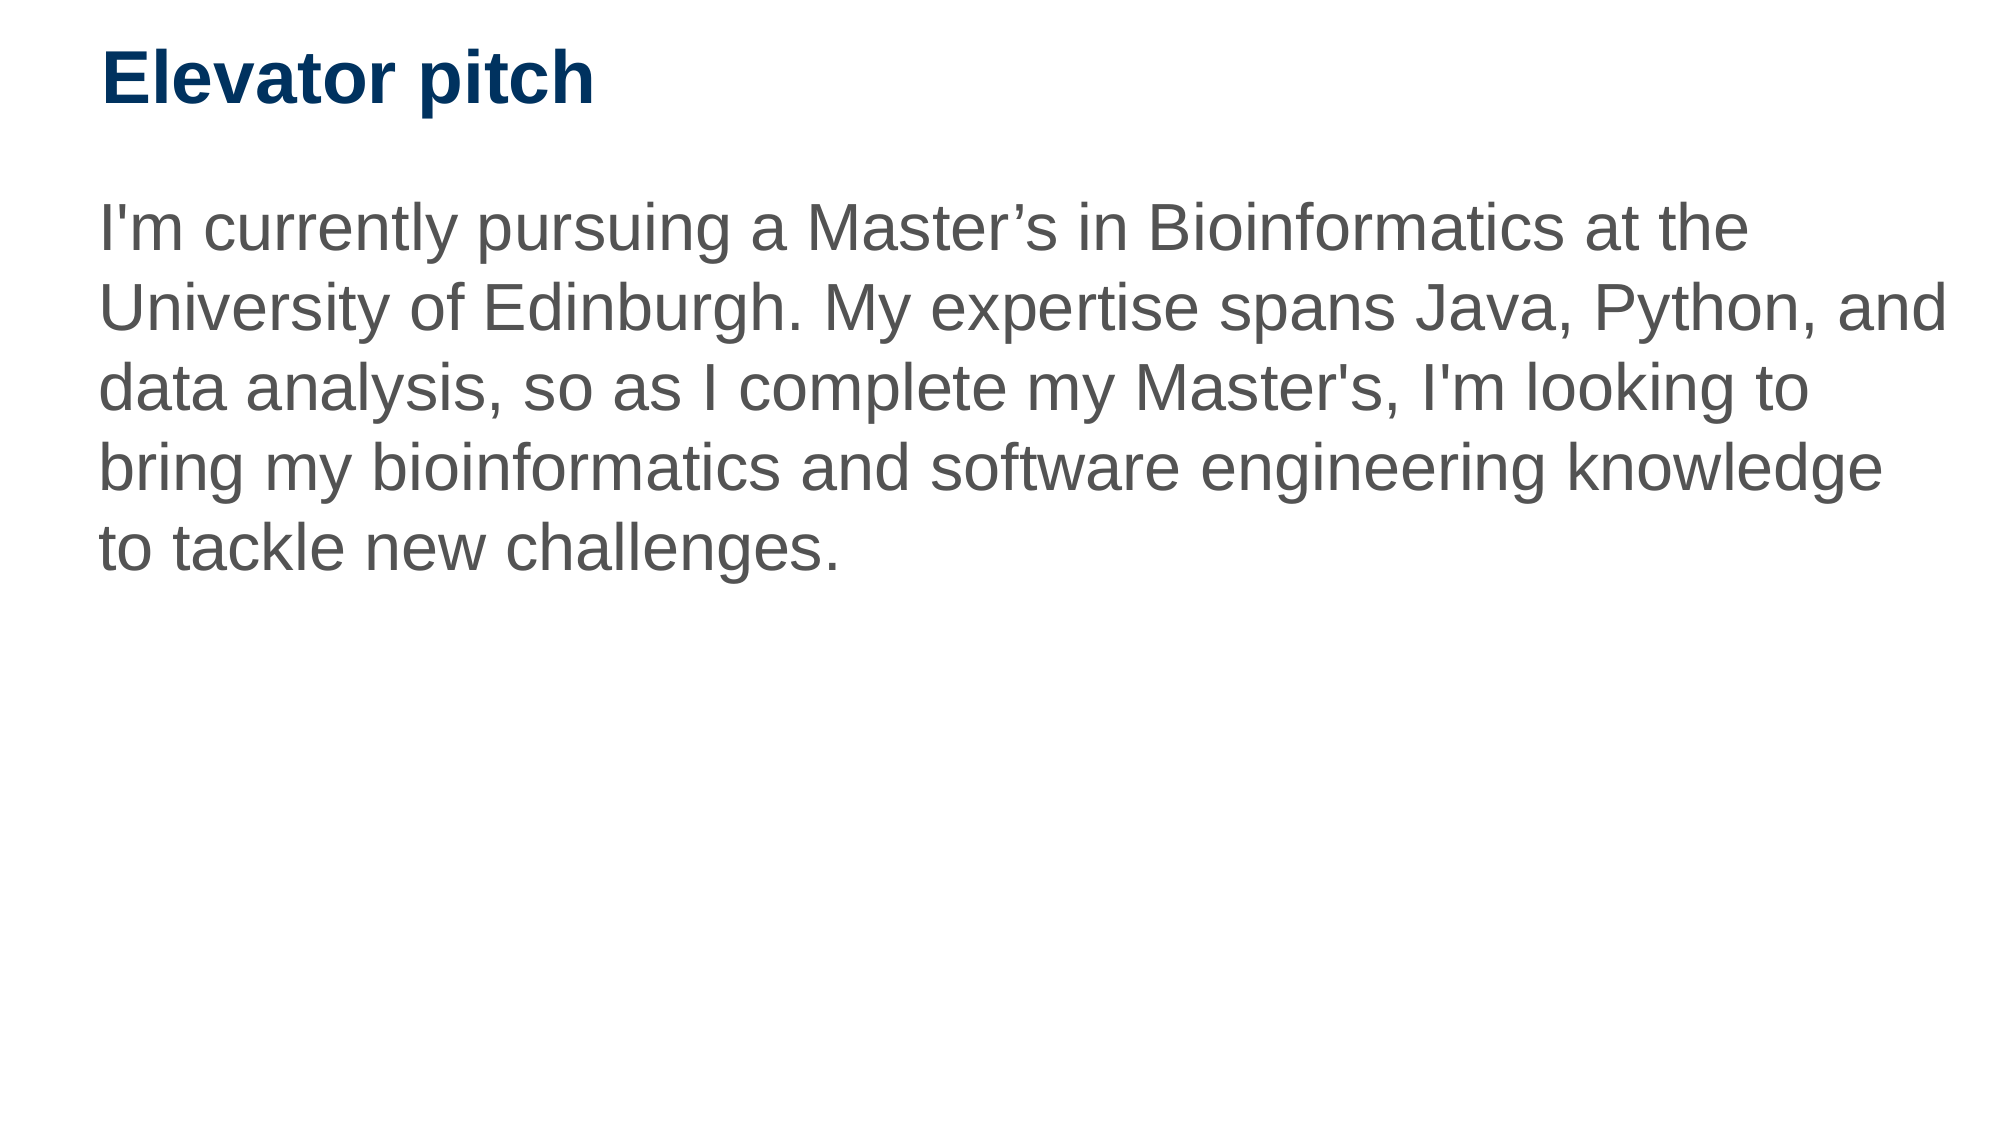

# Elevator pitch
I'm currently pursuing a Master’s in Bioinformatics at the University of Edinburgh. My expertise spans Java, Python, and data analysis, so as I complete my Master's, I'm looking to bring my bioinformatics and software engineering knowledge to tackle new challenges.